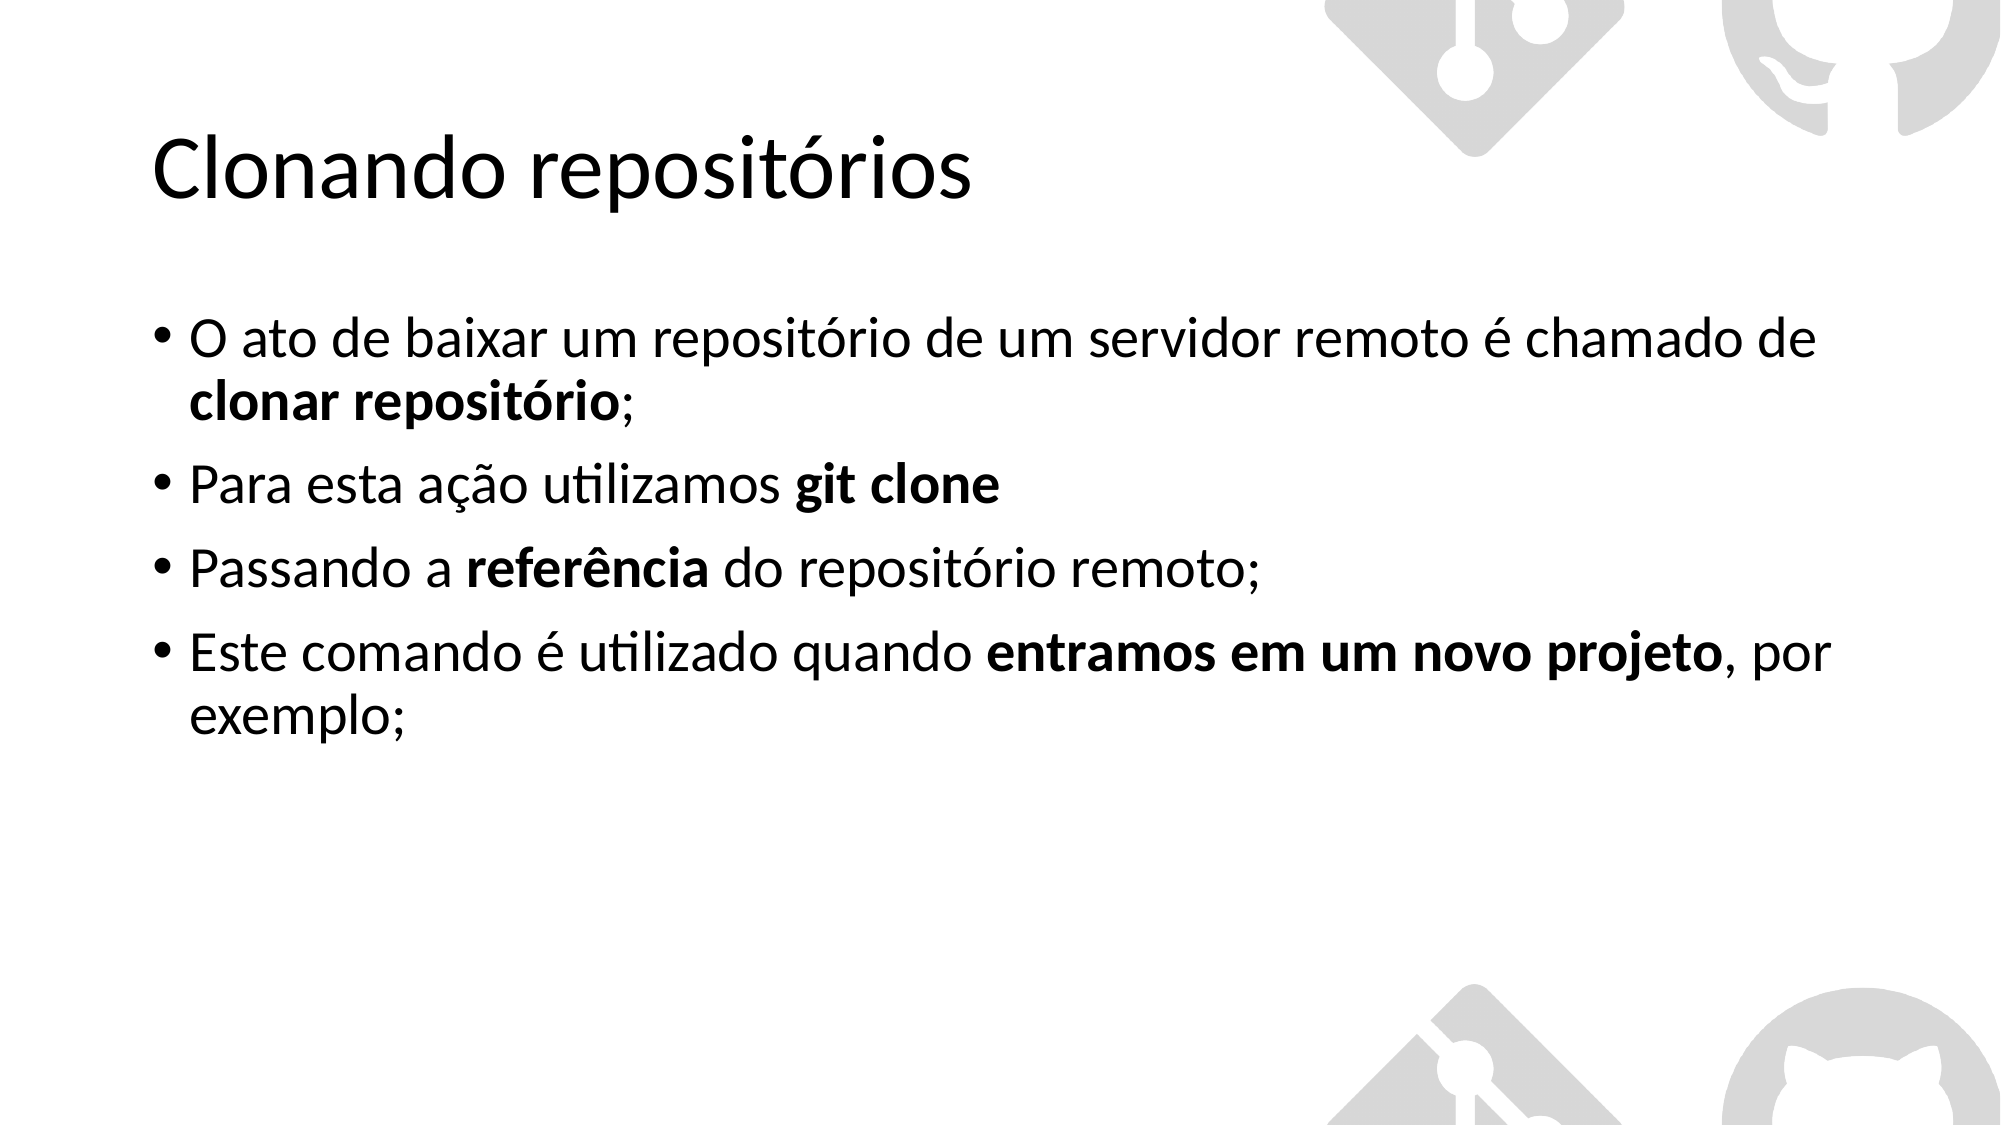

# Clonando repositórios
O ato de baixar um repositório de um servidor remoto é chamado de clonar repositório;
Para esta ação utilizamos git clone
Passando a referência do repositório remoto;
Este comando é utilizado quando entramos em um novo projeto, por exemplo;